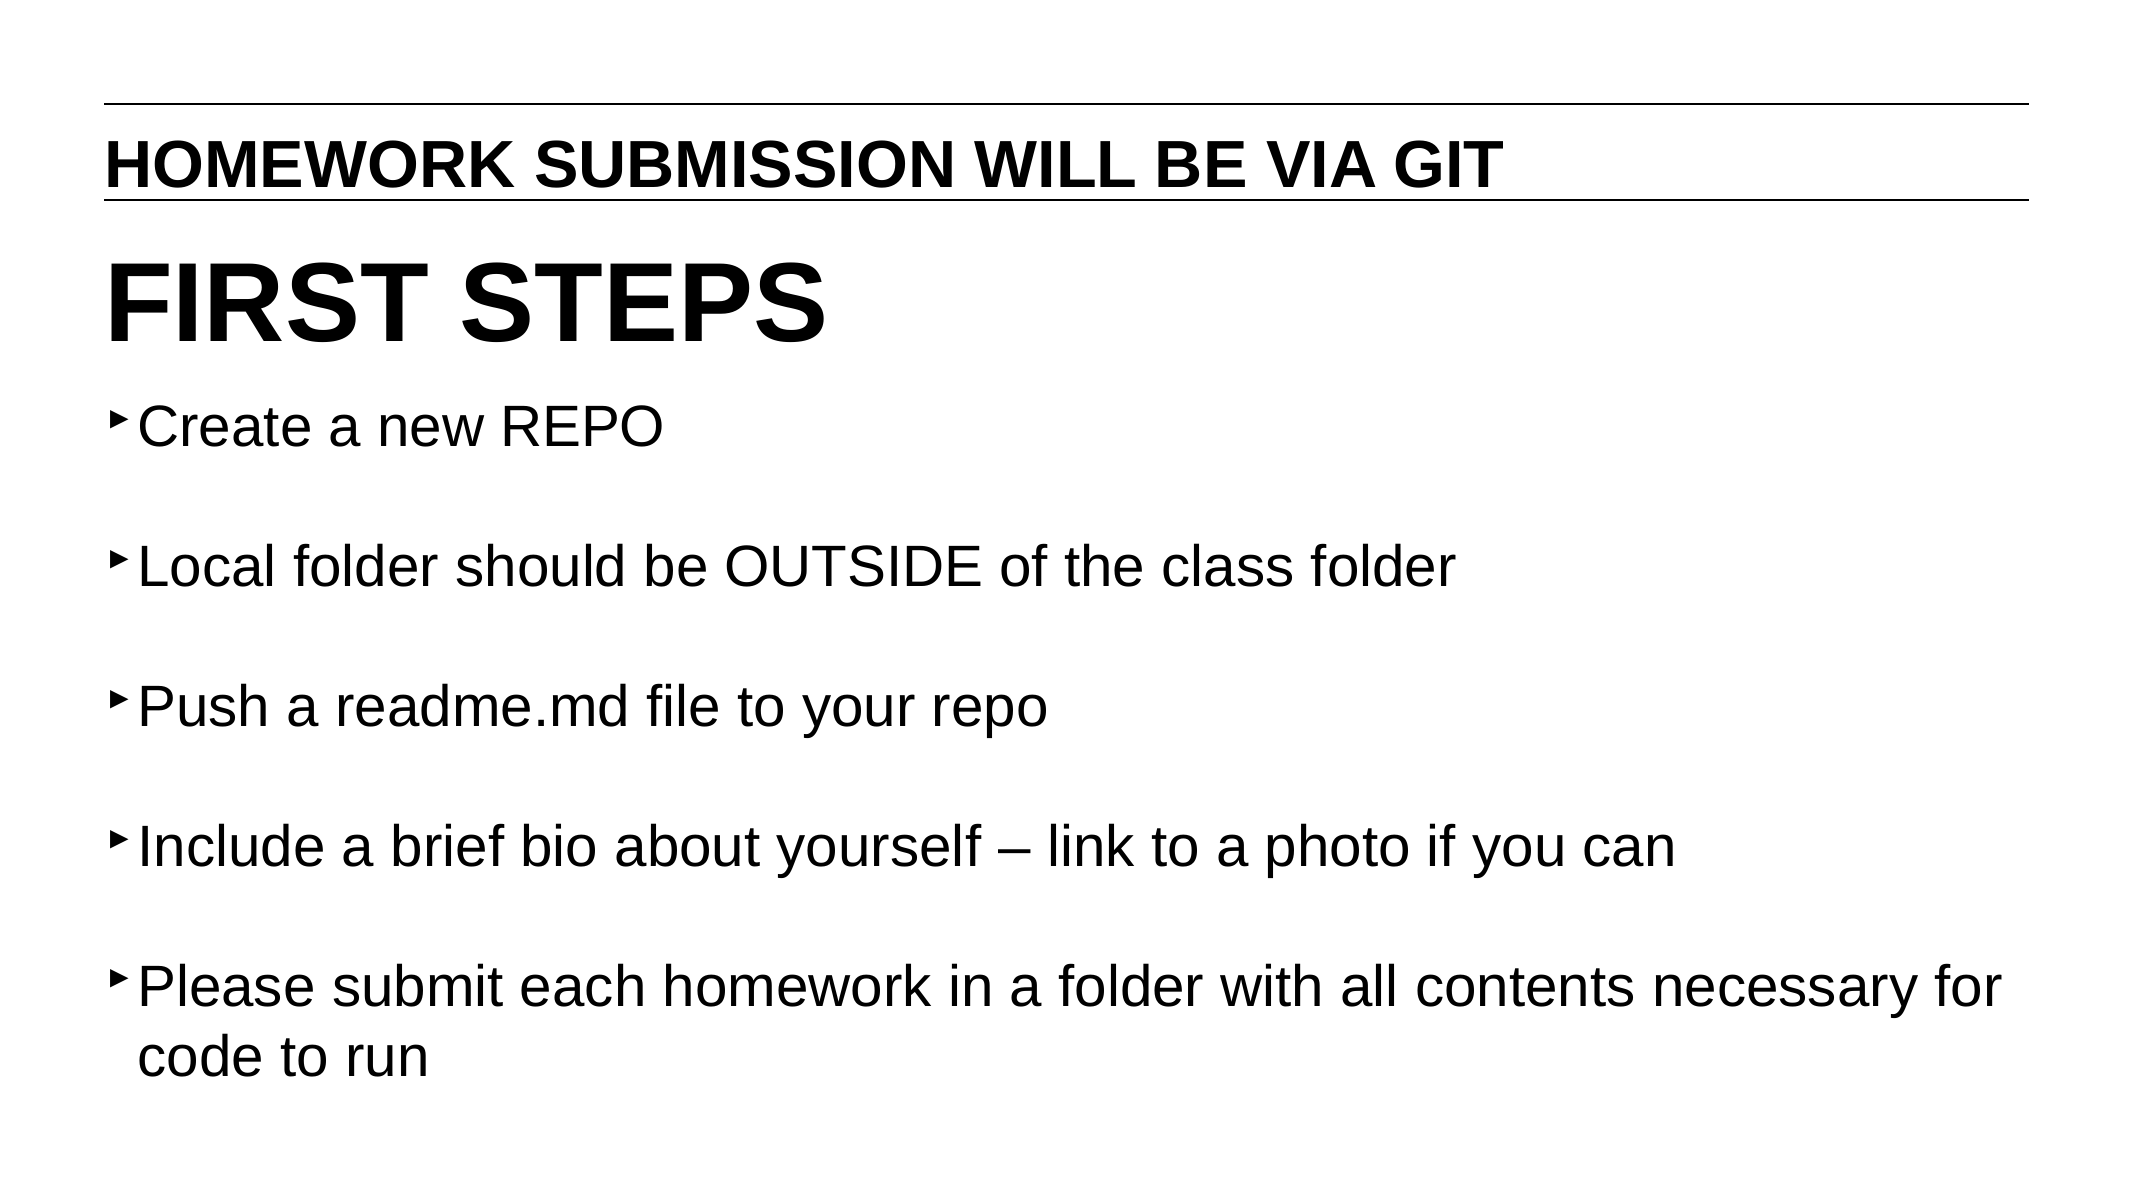

HOMEWORK SUBMISSION WILL BE VIA GIT
# FIRST STEPS

Create a new REPO

Local folder should be OUTSIDE of the class folder

Push a readme.md file to your repo

Include a brief bio about yourself – link to a photo if you can

Please submit each homework in a folder with all contents necessary for code to run